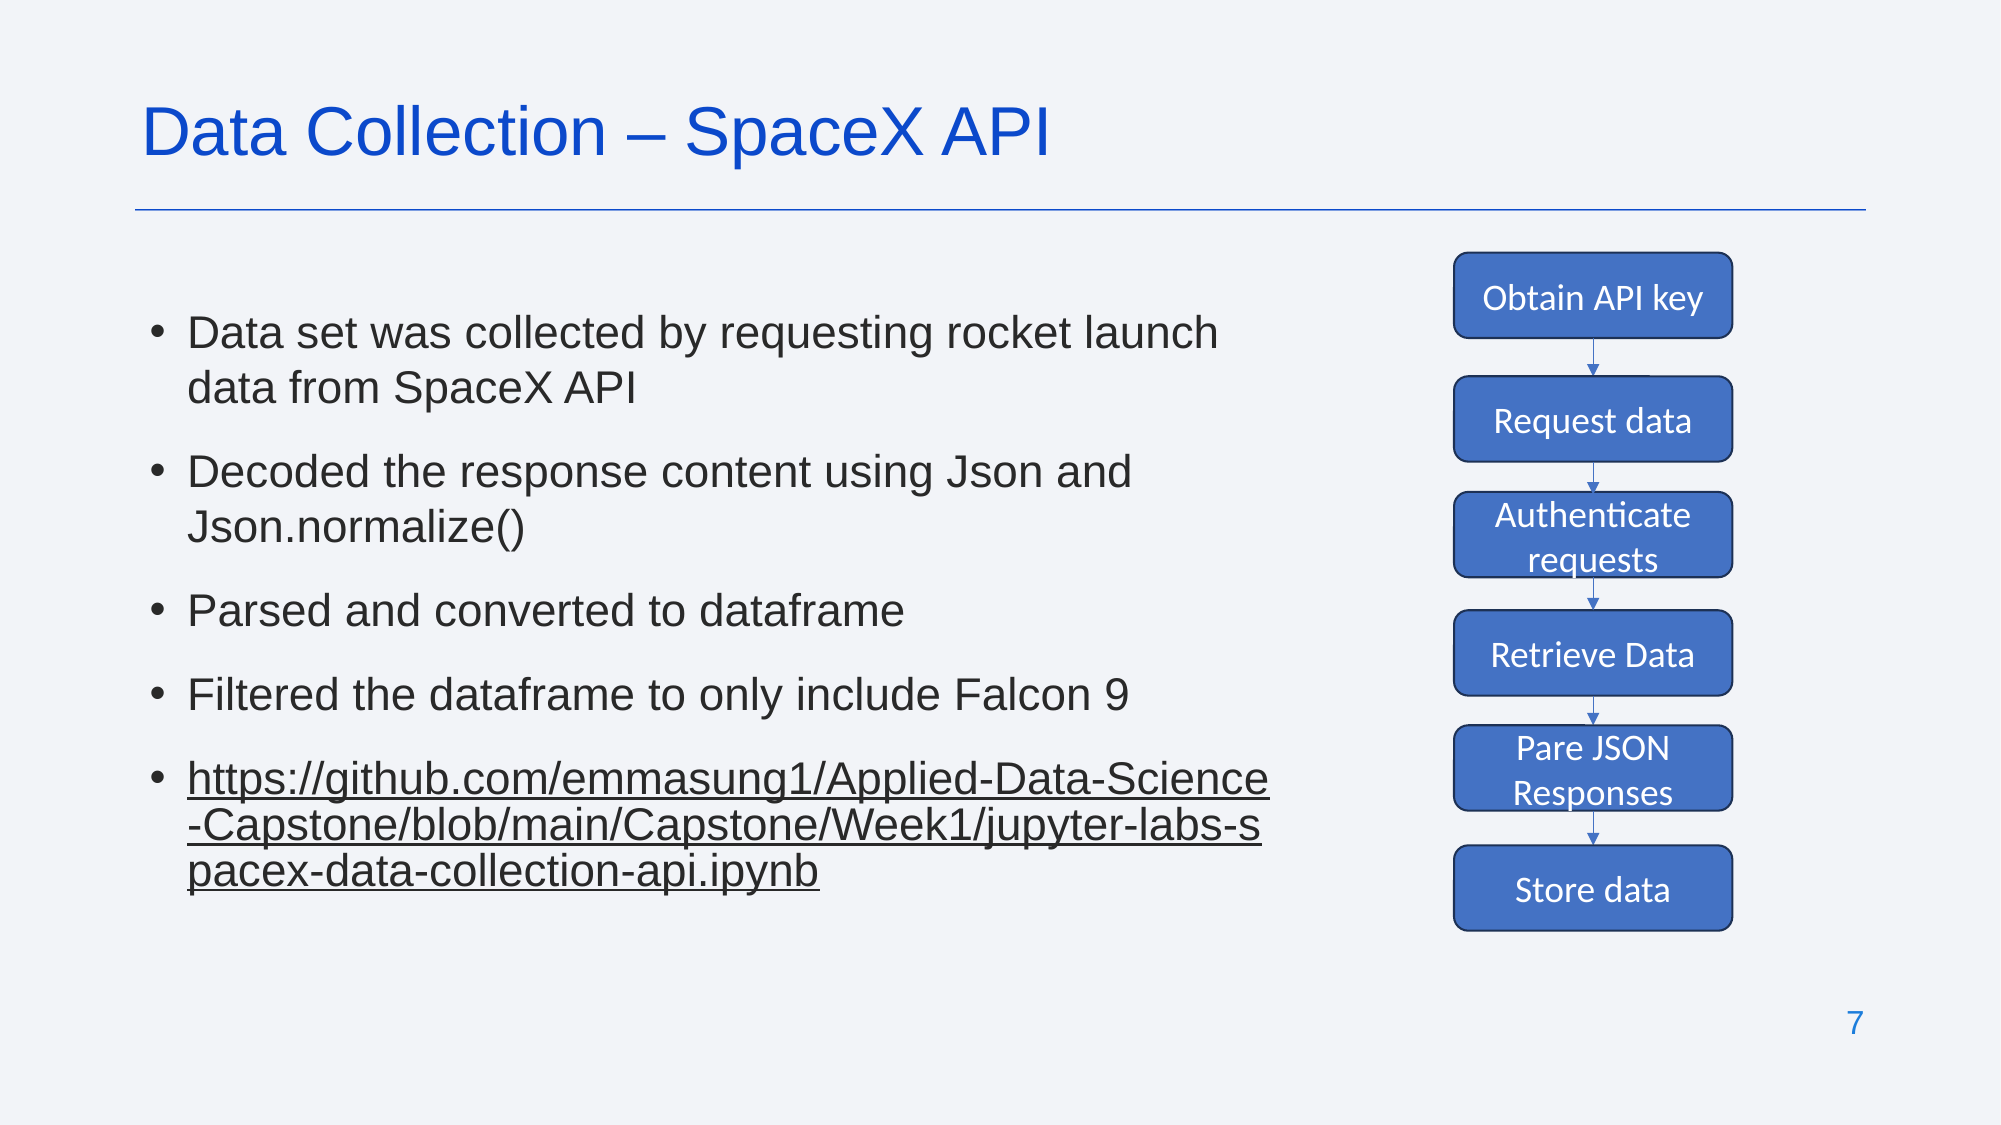

Data Collection – SpaceX API
Obtain API key
Data set was collected by requesting rocket launch data from SpaceX API
Decoded the response content using Json and Json.normalize()
Parsed and converted to dataframe
Filtered the dataframe to only include Falcon 9
https://github.com/emmasung1/Applied-Data-Science-Capstone/blob/main/Capstone/Week1/jupyter-labs-spacex-data-collection-api.ipynb

Request data
Authenticate requests
Retrieve Data
Pare JSON Responses
Store data
7